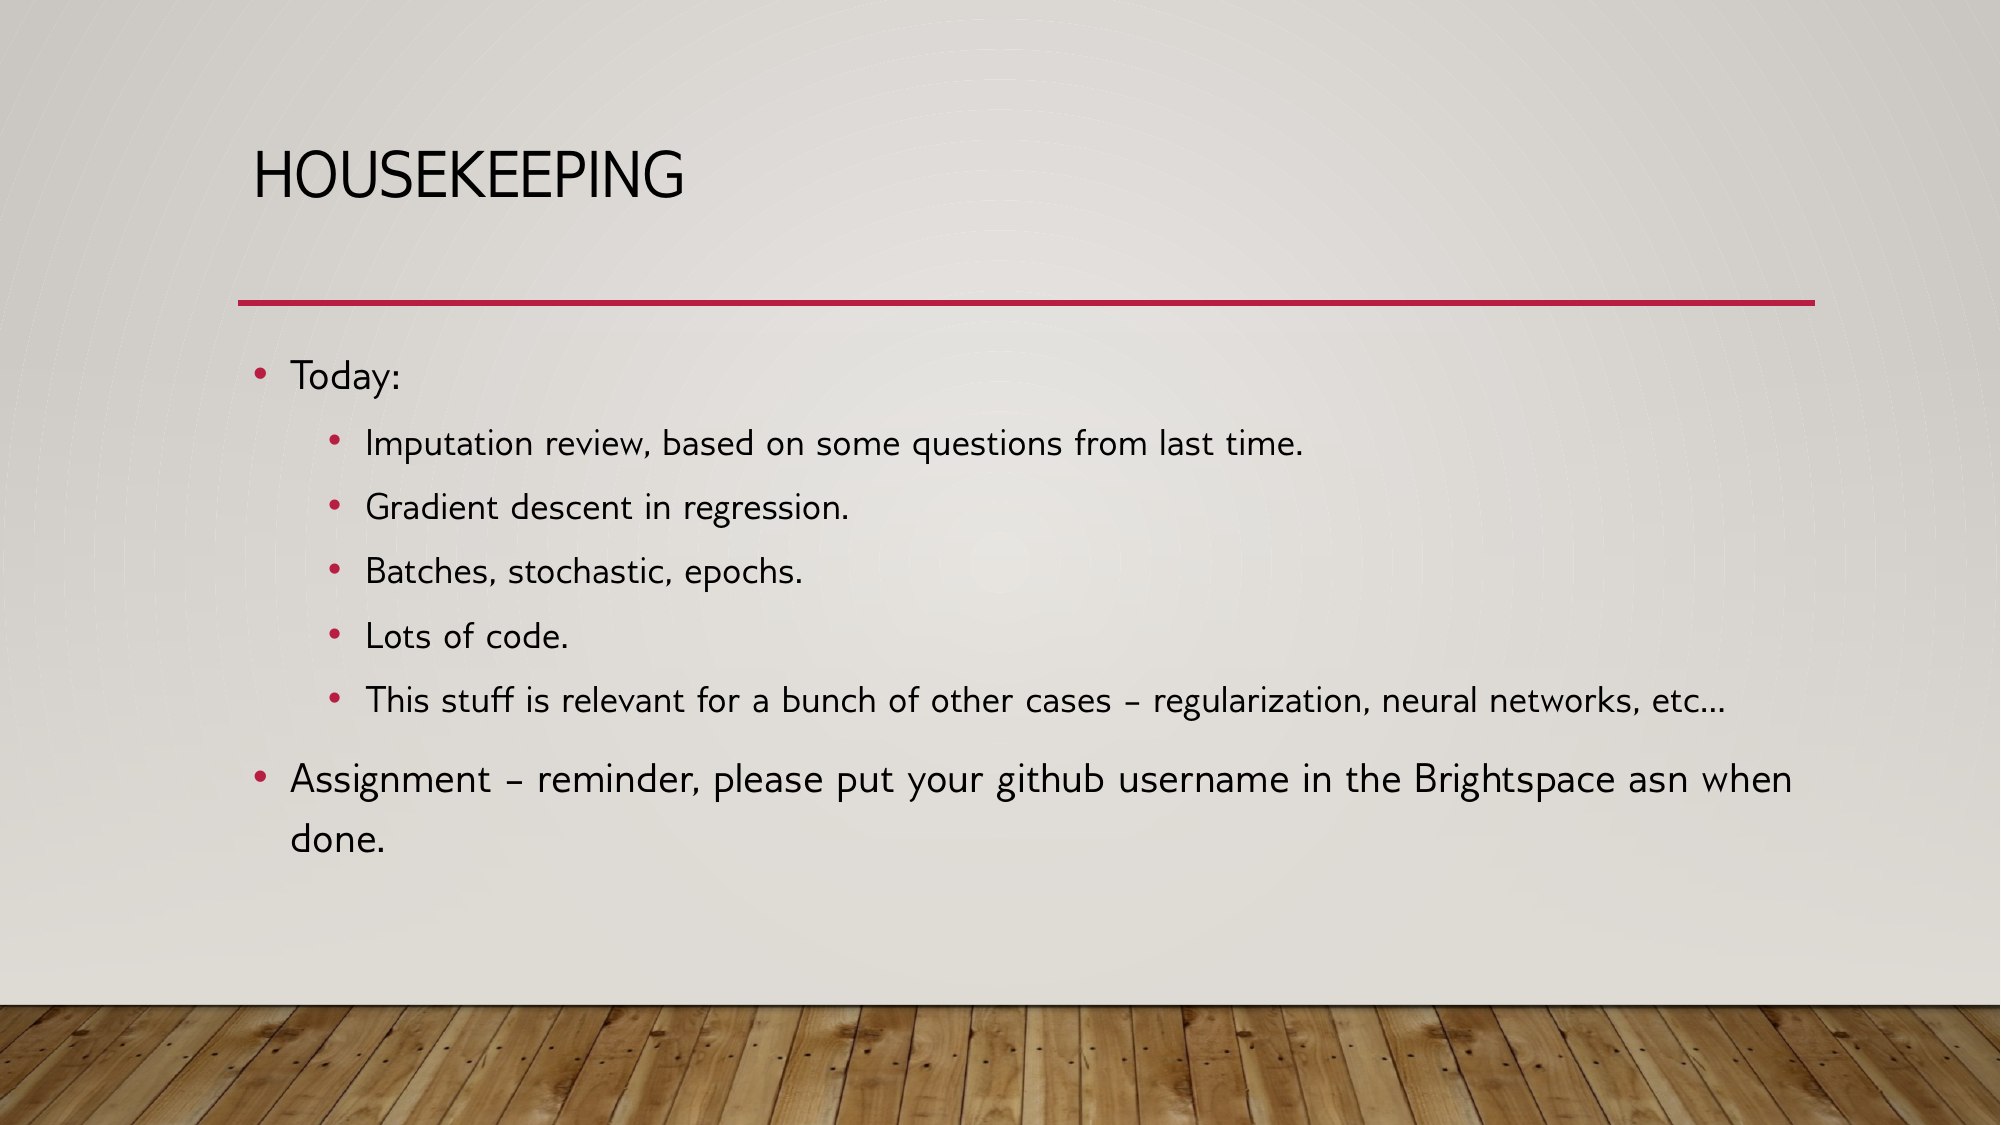

# Housekeeping
Today:
Imputation review, based on some questions from last time.
Gradient descent in regression.
Batches, stochastic, epochs.
Lots of code.
This stuff is relevant for a bunch of other cases – regularization, neural networks, etc…
Assignment – reminder, please put your github username in the Brightspace asn when done.